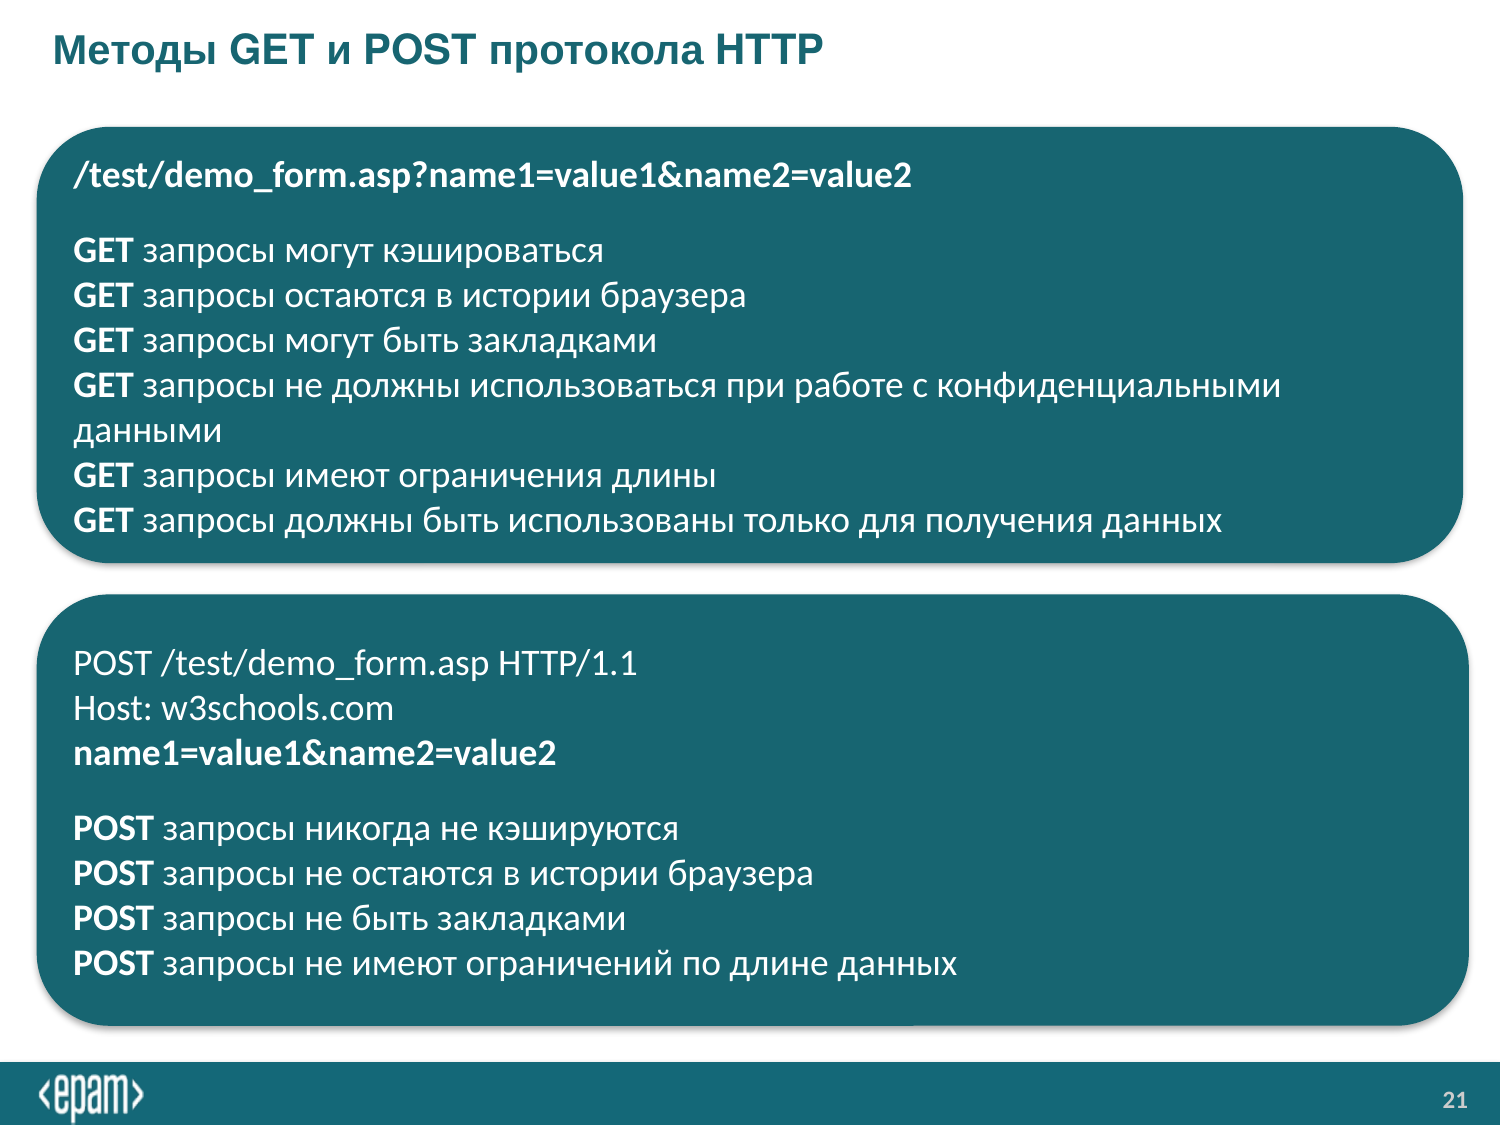

# Методы GET и POST протокола HTTP
/test/demo_form.asp?name1=value1&name2=value2

GET запросы могут кэшироваться
GET запросы остаются в истории браузера
GET запросы могут быть закладками
GET запросы не должны использоваться при работе с конфиденциальными данными
GET запросы имеют ограничения длины
GET запросы должны быть использованы только для получения данных
POST /test/demo_form.asp HTTP/1.1
Host: w3schools.com
name1=value1&name2=value2

POST запросы никогда не кэшируются
POST запросы не остаются в истории браузера
POST запросы не быть закладками
POST запросы не имеют ограничений по длине данных